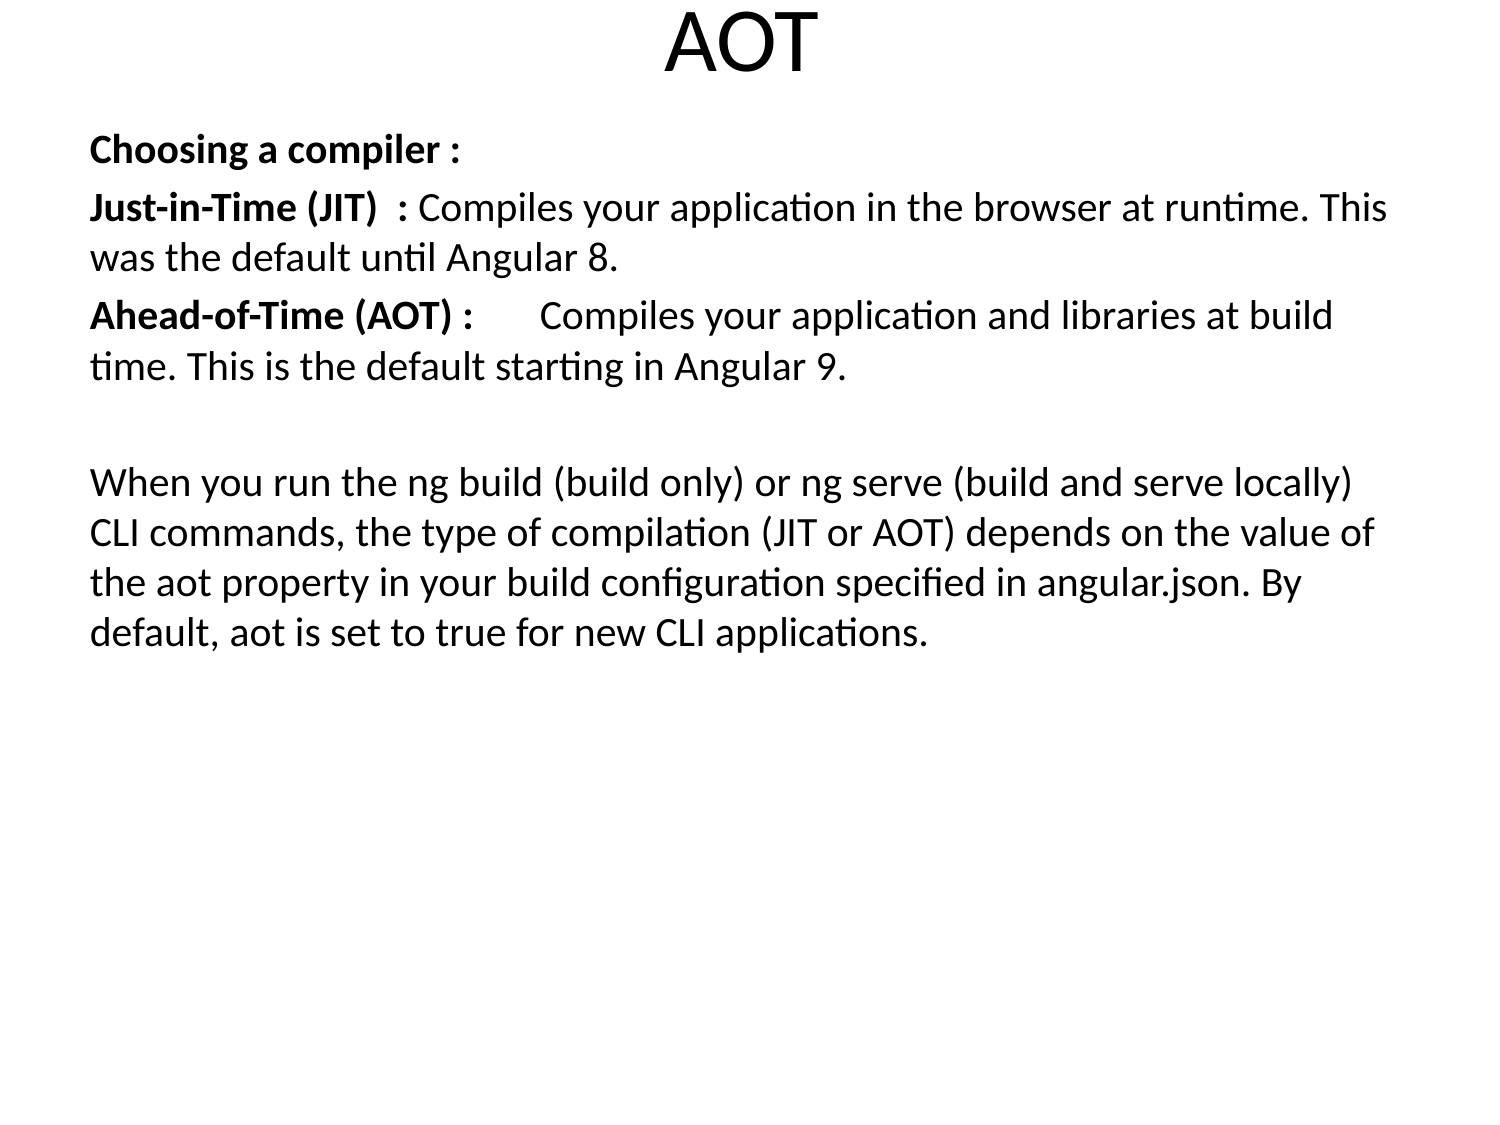

# AOT
Choosing a compiler :
Just-in-Time (JIT)  : Compiles your application in the browser at runtime. This was the default until Angular 8.
Ahead-of-Time (AOT) : 	Compiles your application and libraries at build time. This is the default starting in Angular 9.

When you run the ng build (build only) or ng serve (build and serve locally) CLI commands, the type of compilation (JIT or AOT) depends on the value of the aot property in your build configuration specified in angular.json. By default, aot is set to true for new CLI applications.